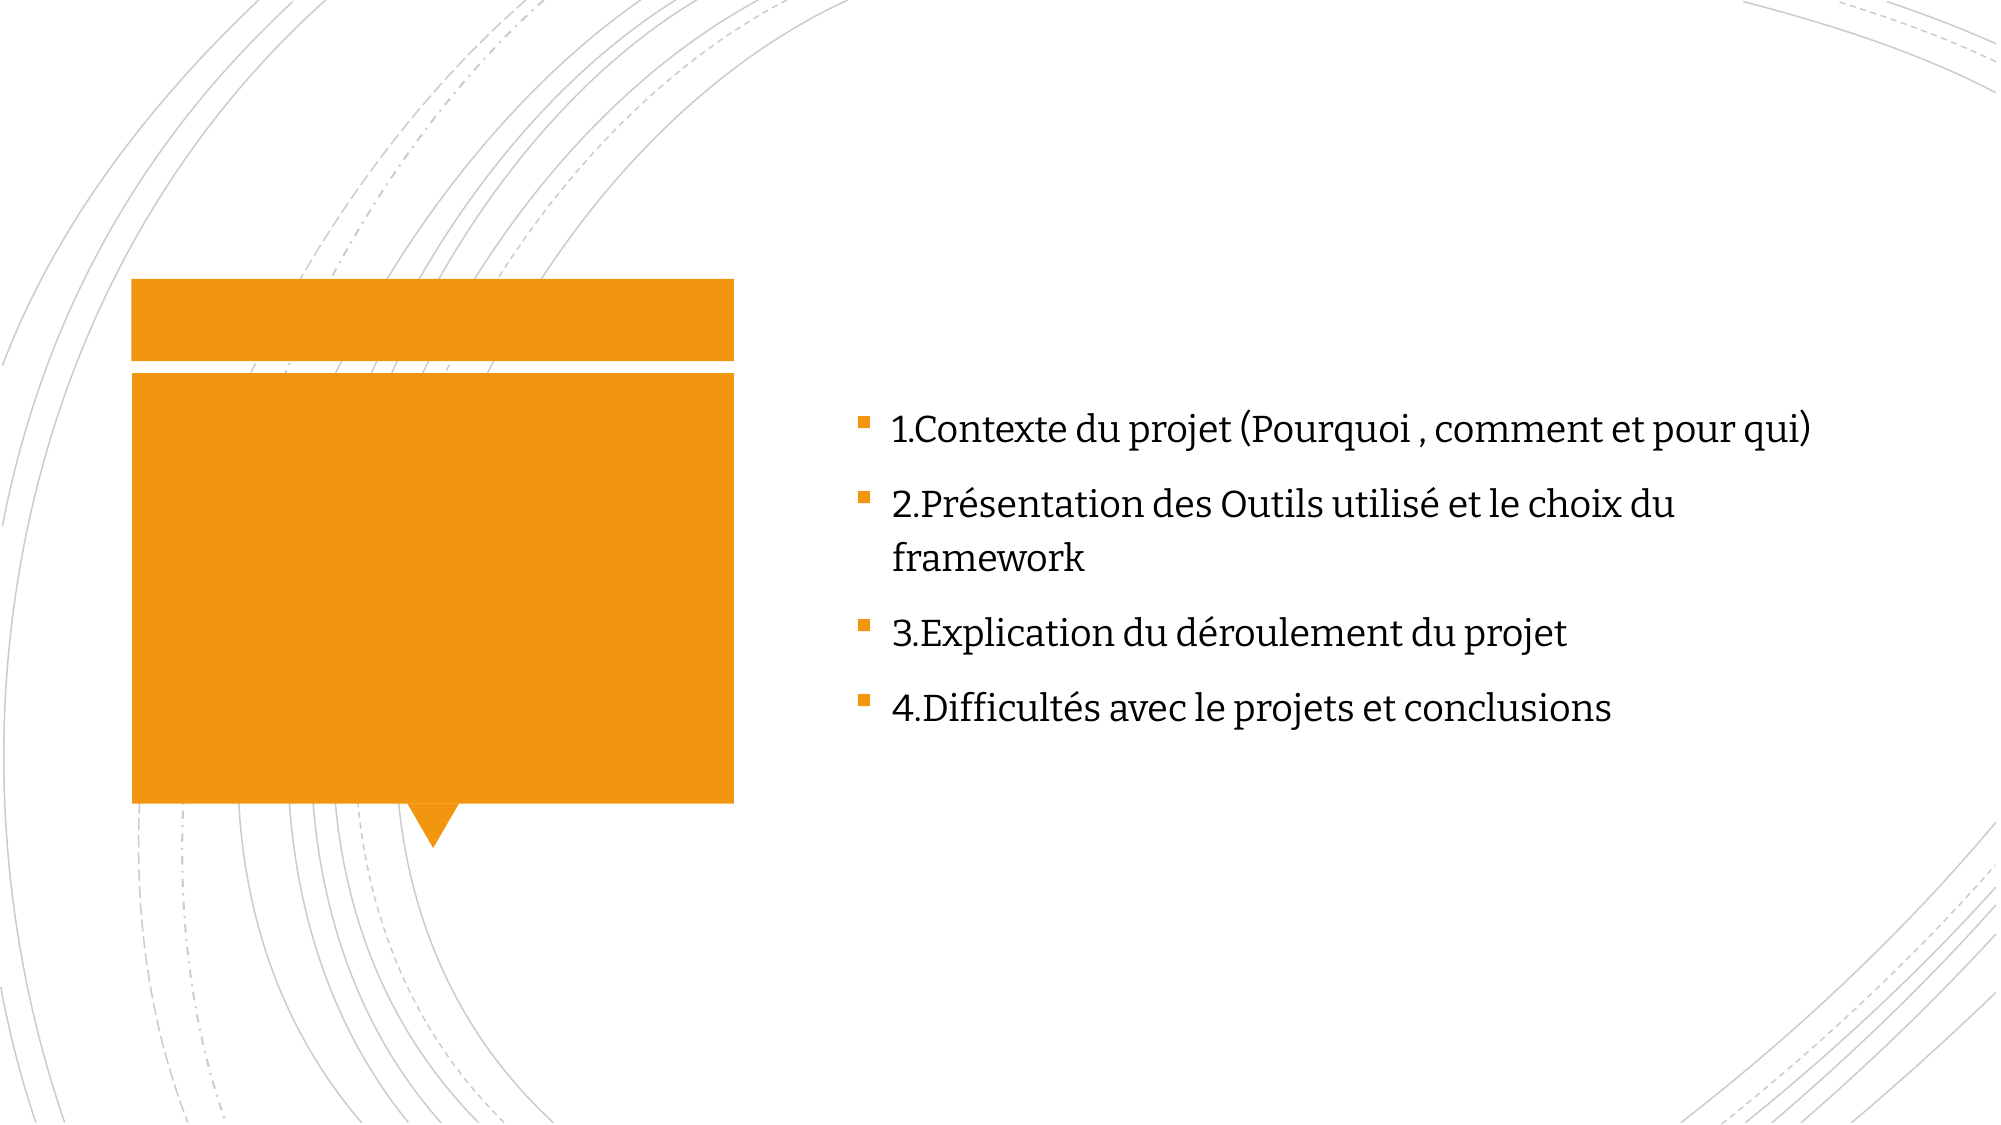

1.Contexte du projet (Pourquoi , comment et pour qui)
2.Présentation des Outils utilisé et le choix du framework
3.Explication du déroulement du projet
4.Difficultés avec le projets et conclusions
#